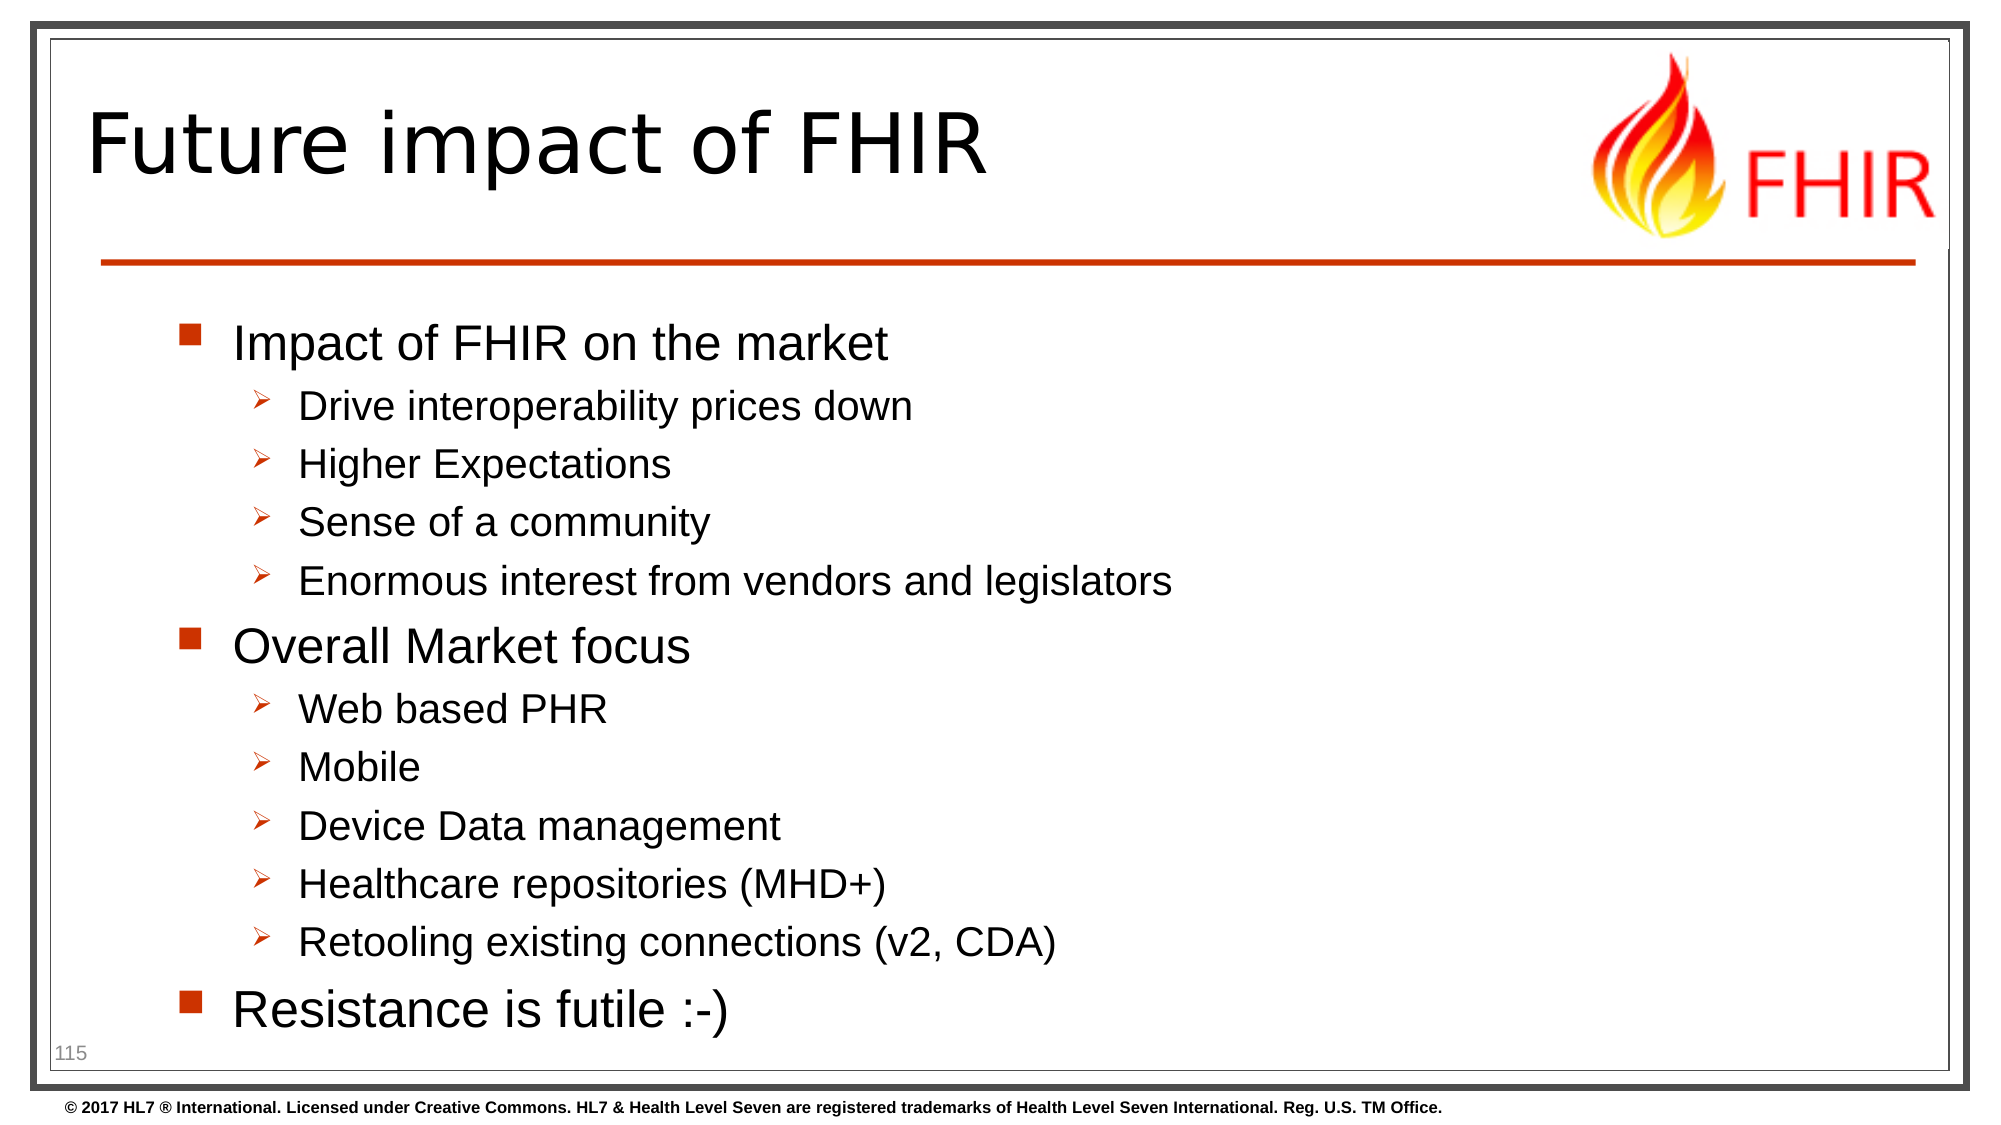

# Future impact of FHIR
Impact of FHIR on the market
Drive interoperability prices down
Higher Expectations
Sense of a community
Enormous interest from vendors and legislators
Overall Market focus
Web based PHR
Mobile
Device Data management
Healthcare repositories (MHD+)
Retooling existing connections (v2, CDA)
Resistance is futile :-)

115